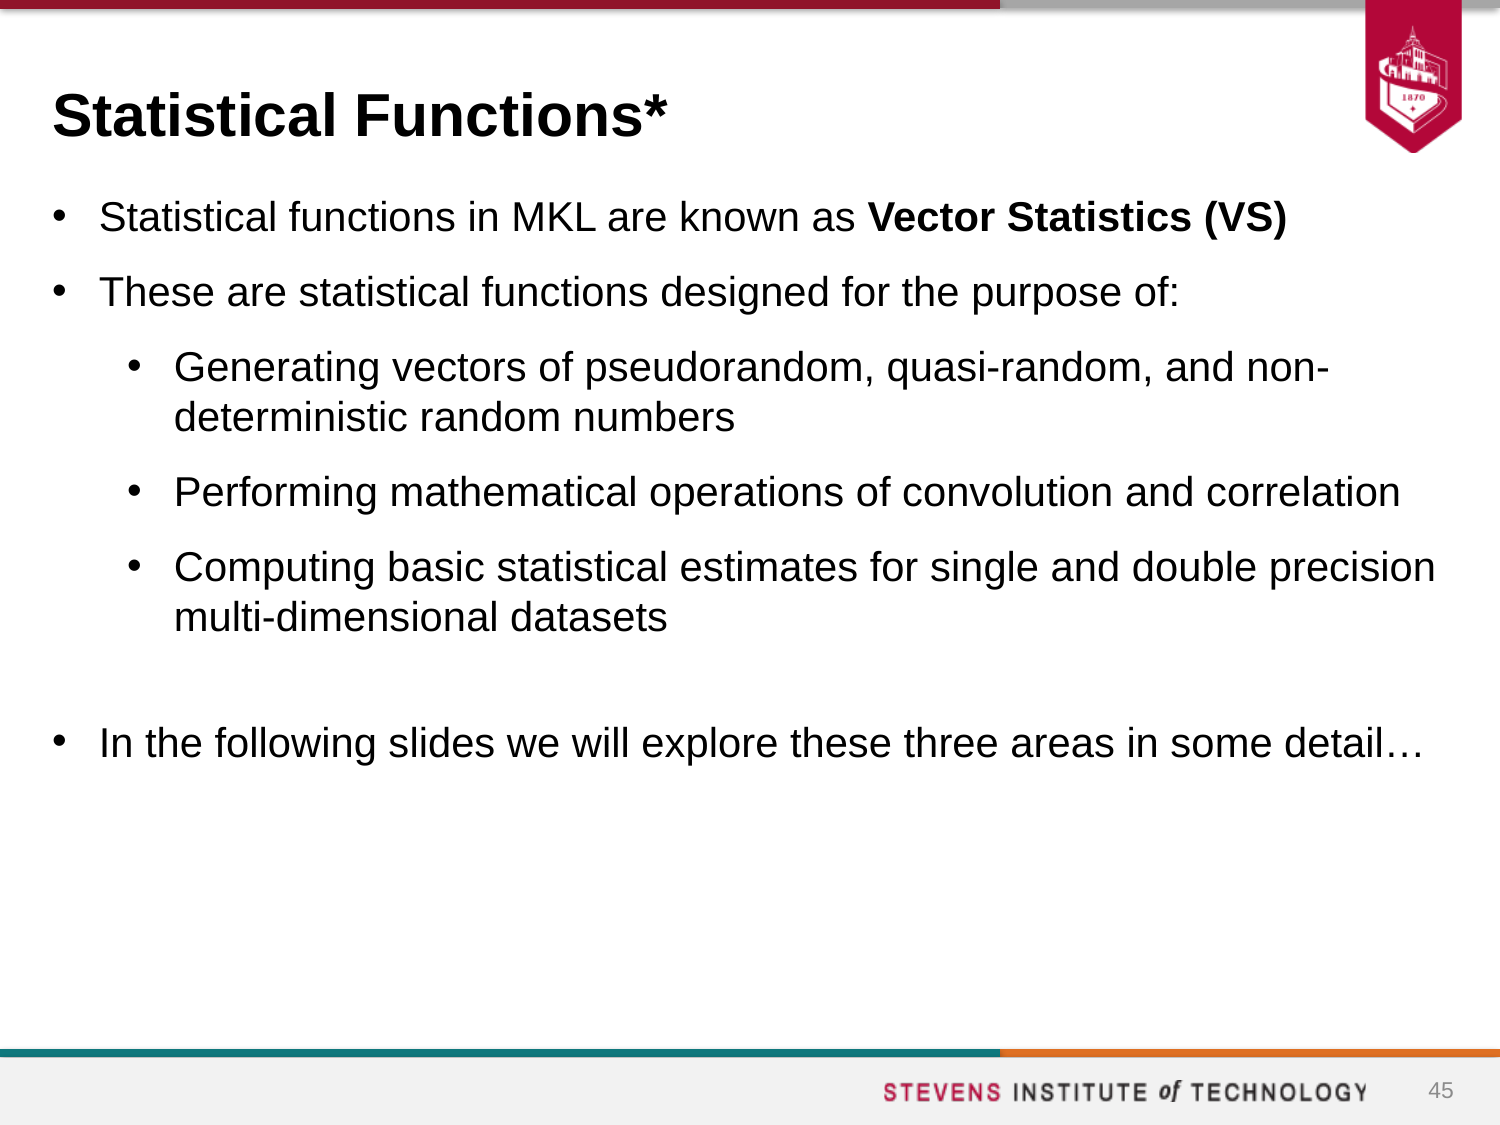

# Statistical Functions*
Statistical functions in MKL are known as Vector Statistics (VS)
These are statistical functions designed for the purpose of:
Generating vectors of pseudorandom, quasi-random, and non-deterministic random numbers
Performing mathematical operations of convolution and correlation
Computing basic statistical estimates for single and double precision multi-dimensional datasets
In the following slides we will explore these three areas in some detail…
45